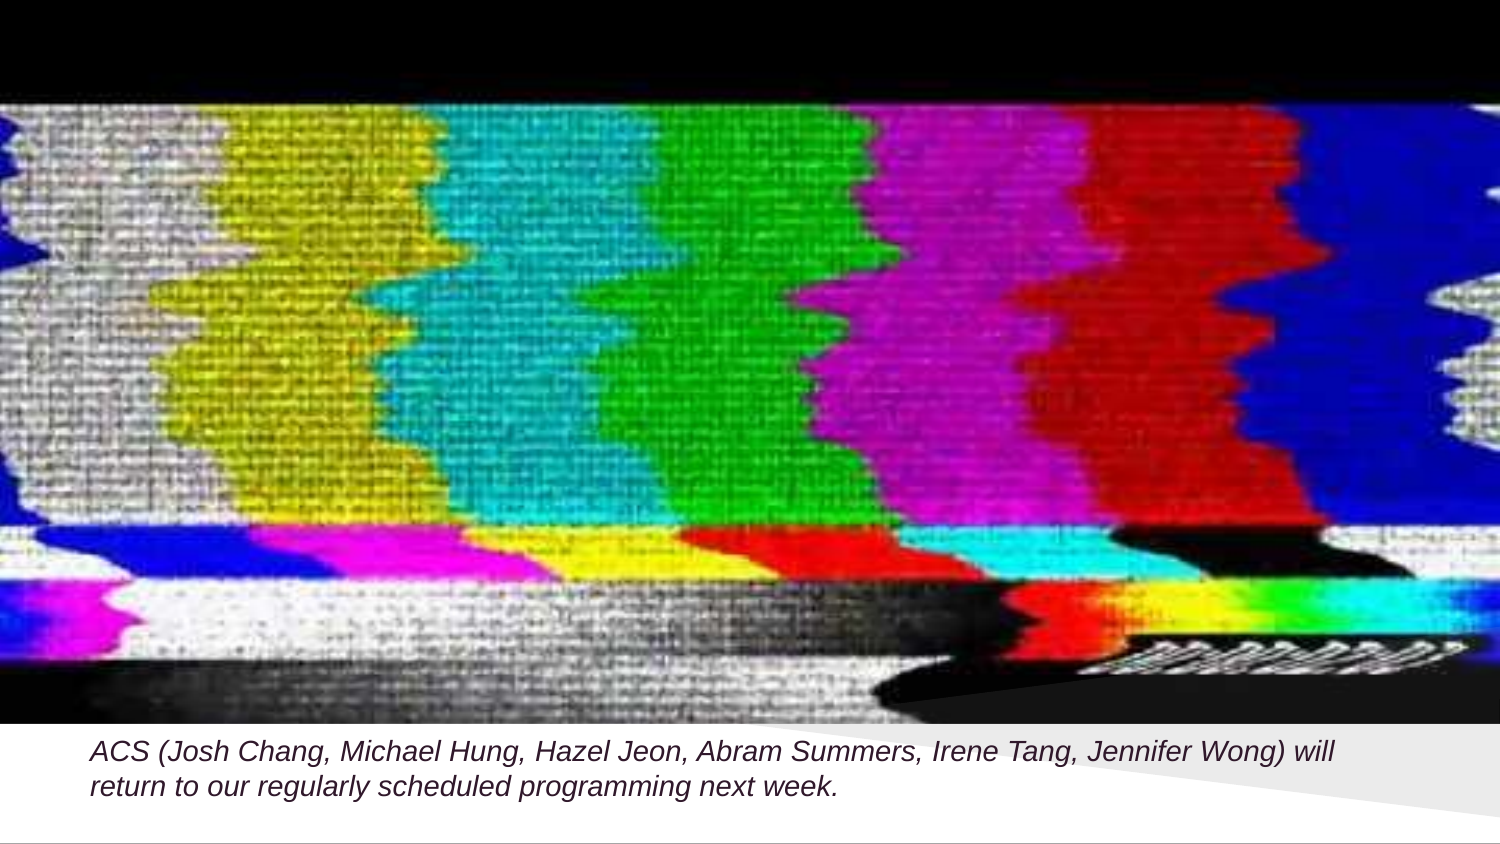

ACS (Josh Chang, Michael Hung, Hazel Jeon, Abram Summers, Irene Tang, Jennifer Wong) will return to our regularly scheduled programming next week.